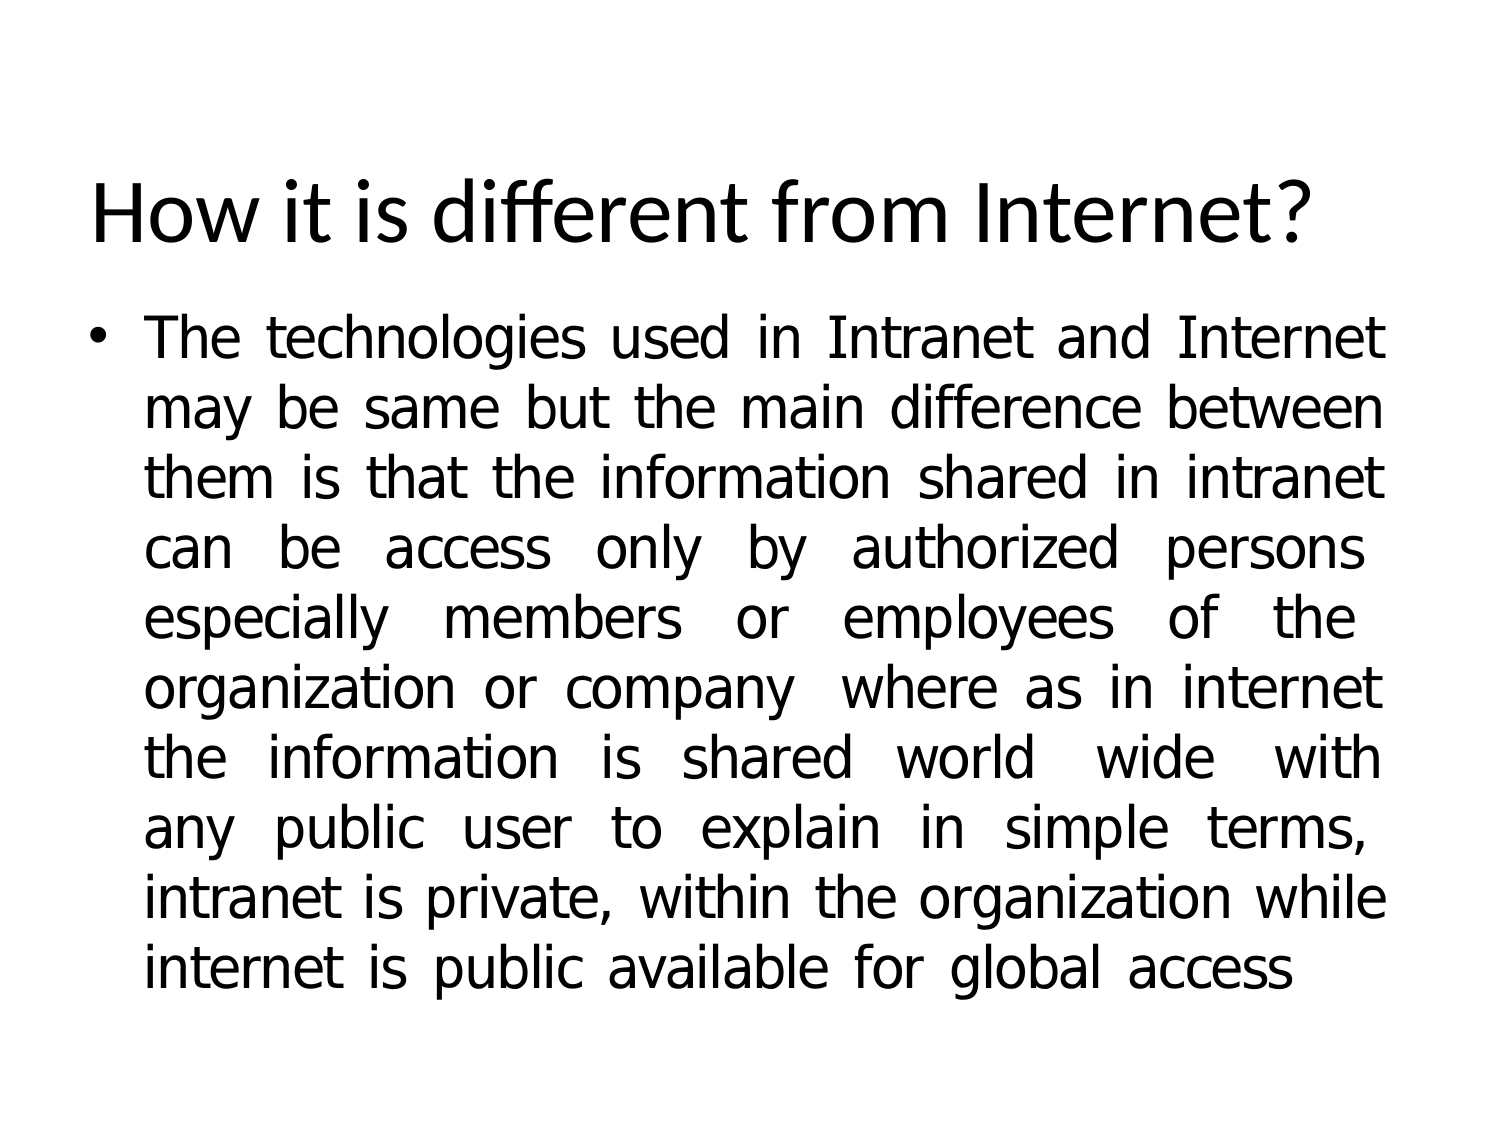

# How it is different from Internet?
The technologies used in Intranet and Internet  may be same but the main difference between  them is that the information shared in intranet  can be access only by authorized persons  especially members or employees of the  organization or company where as in internet  the information is shared world wide with  any public user to explain in simple terms,  intranet is private, within the organization while  internet is public available for global access